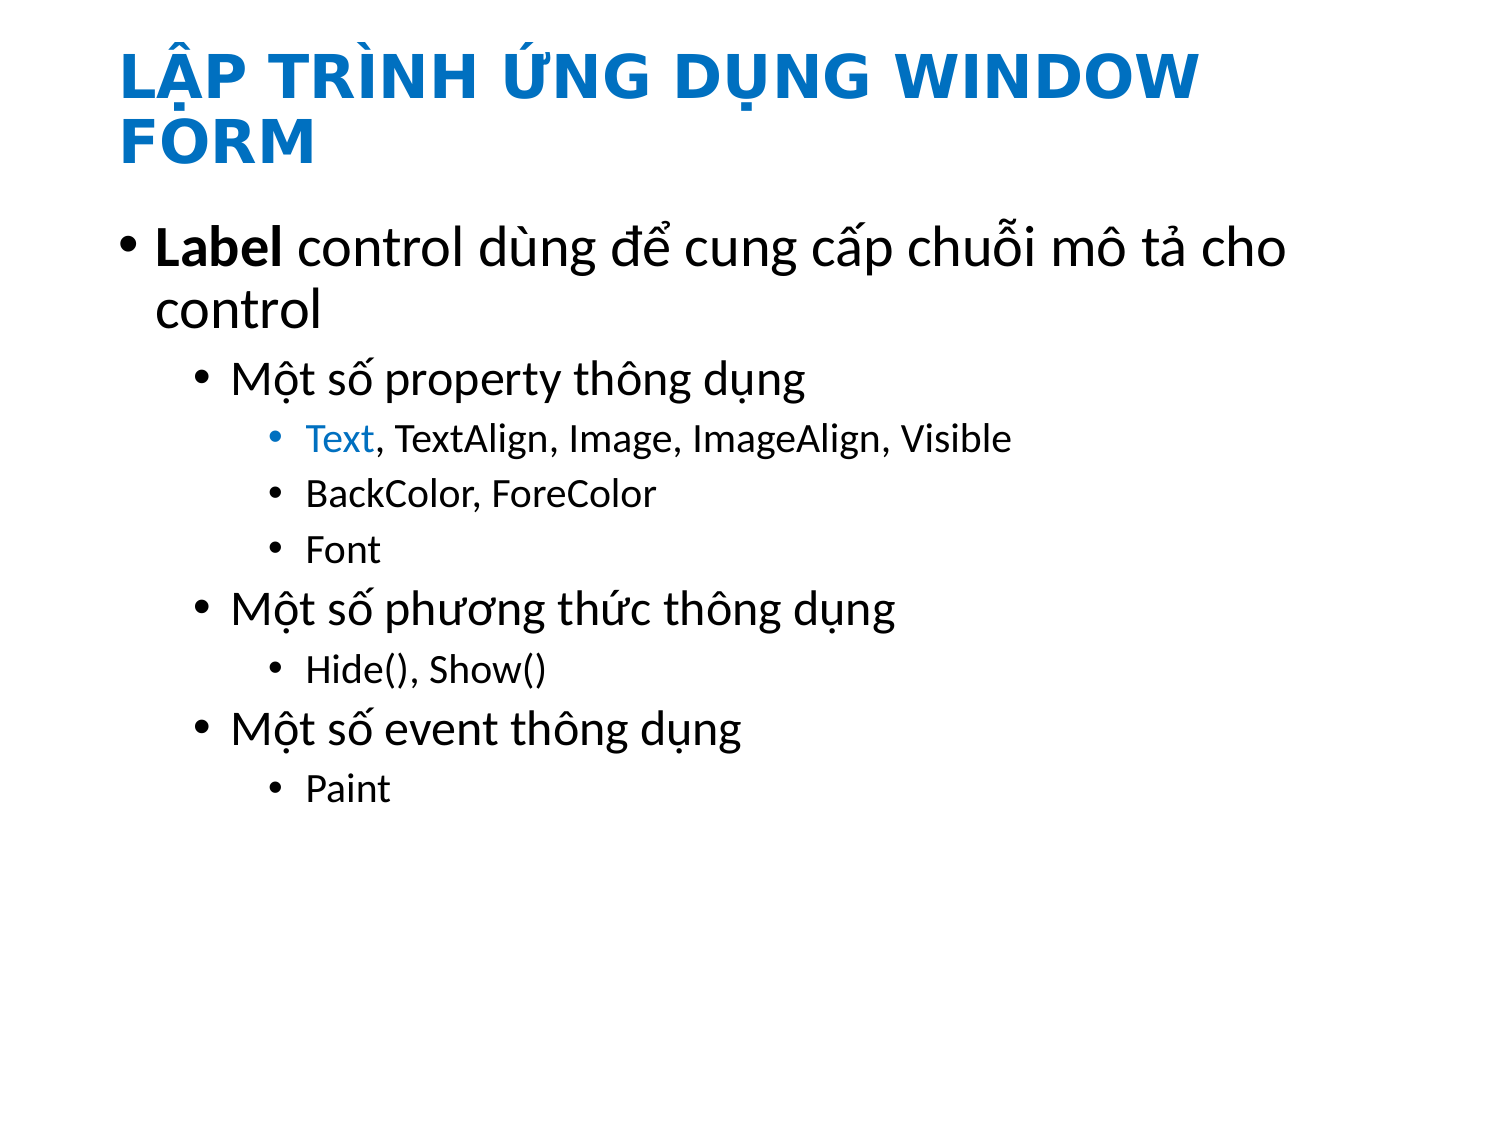

# LẬP TRÌNH ỨNG DỤNG WINDOW FORM
Label control dùng để cung cấp chuỗi mô tả cho control
Một số property thông dụng
Text, TextAlign, Image, ImageAlign, Visible
BackColor, ForeColor
Font
Một số phương thức thông dụng
Hide(), Show()
Một số event thông dụng
Paint